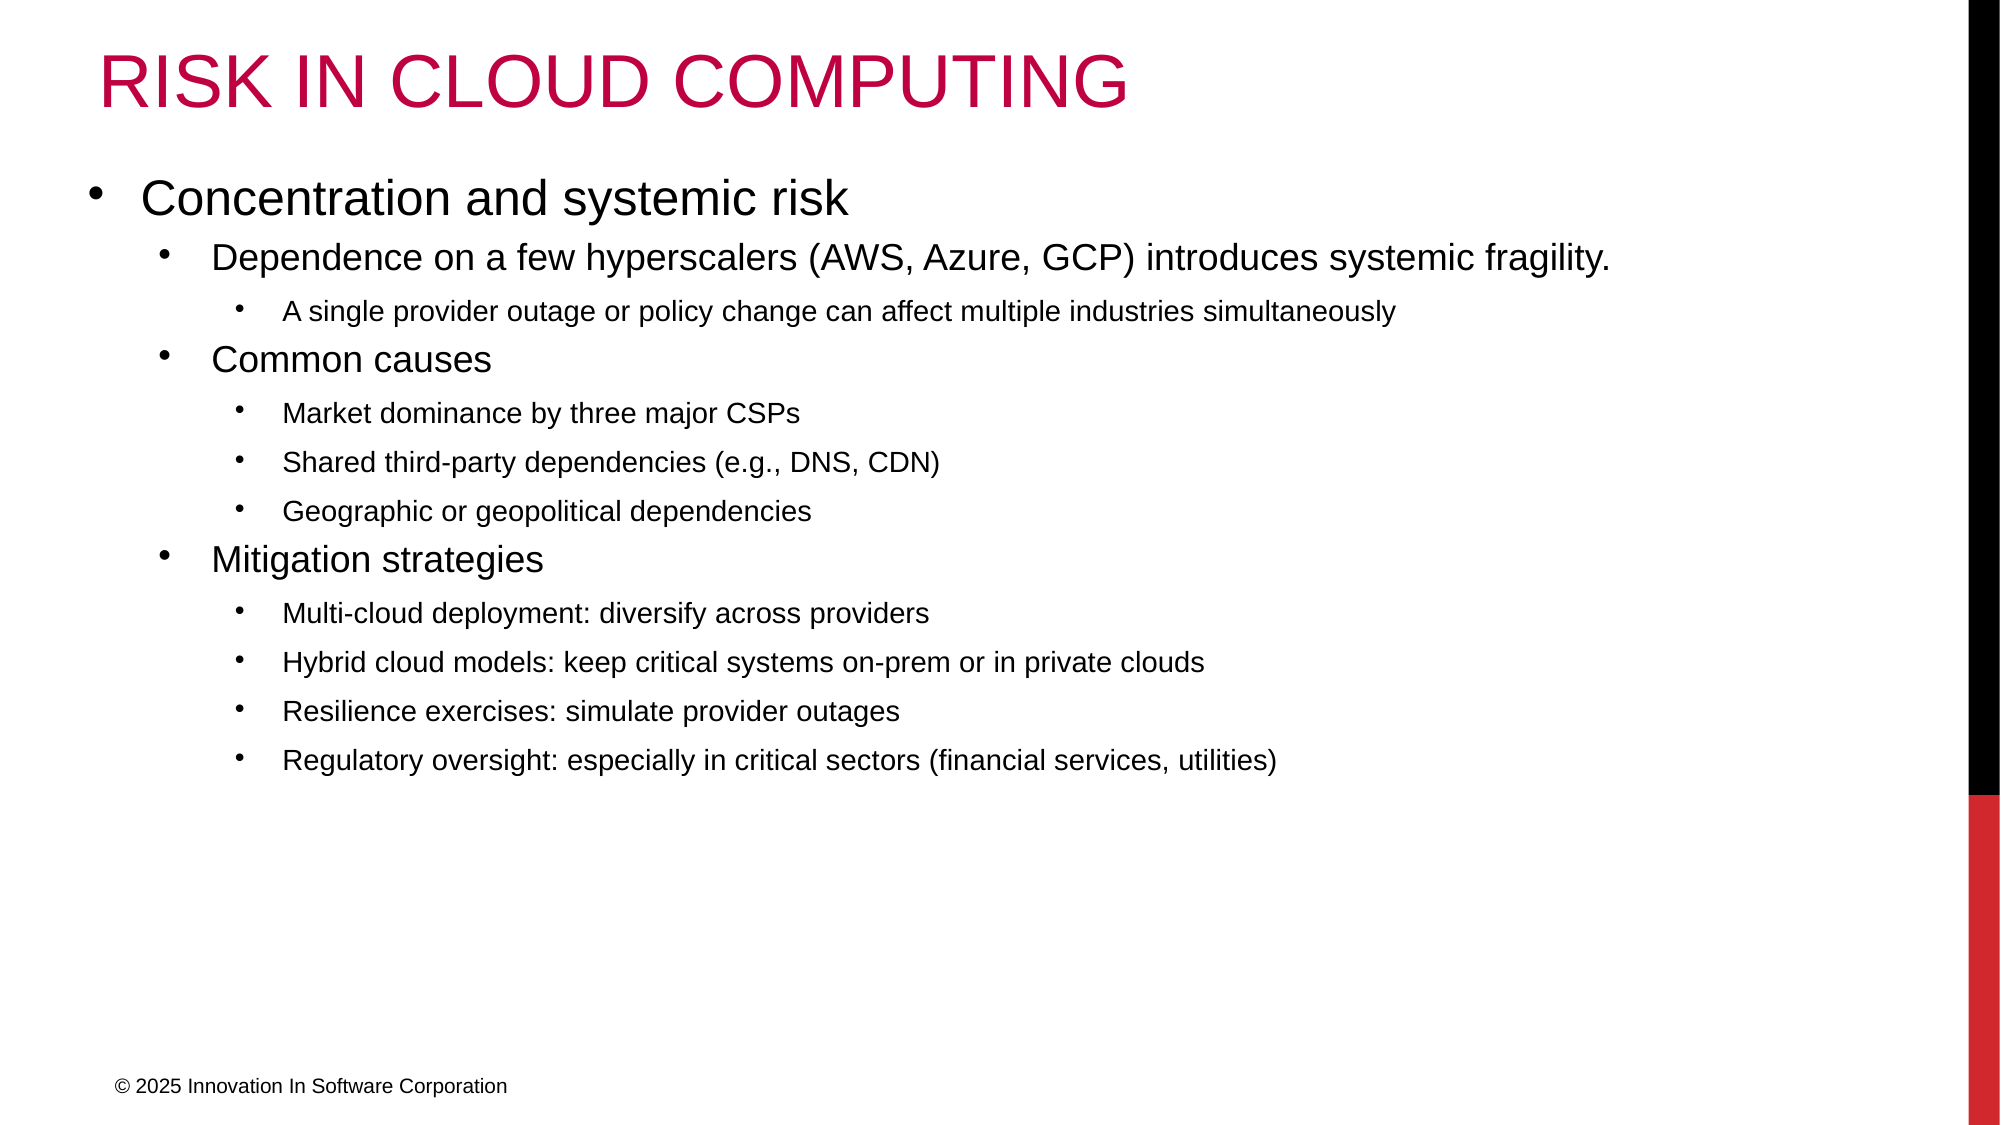

# Risk in Cloud Computing
Concentration and systemic risk
Dependence on a few hyperscalers (AWS, Azure, GCP) introduces systemic fragility.
A single provider outage or policy change can affect multiple industries simultaneously
Common causes
Market dominance by three major CSPs
Shared third-party dependencies (e.g., DNS, CDN)
Geographic or geopolitical dependencies
Mitigation strategies
Multi-cloud deployment: diversify across providers
Hybrid cloud models: keep critical systems on-prem or in private clouds
Resilience exercises: simulate provider outages
Regulatory oversight: especially in critical sectors (financial services, utilities)

© 2025 Innovation In Software Corporation